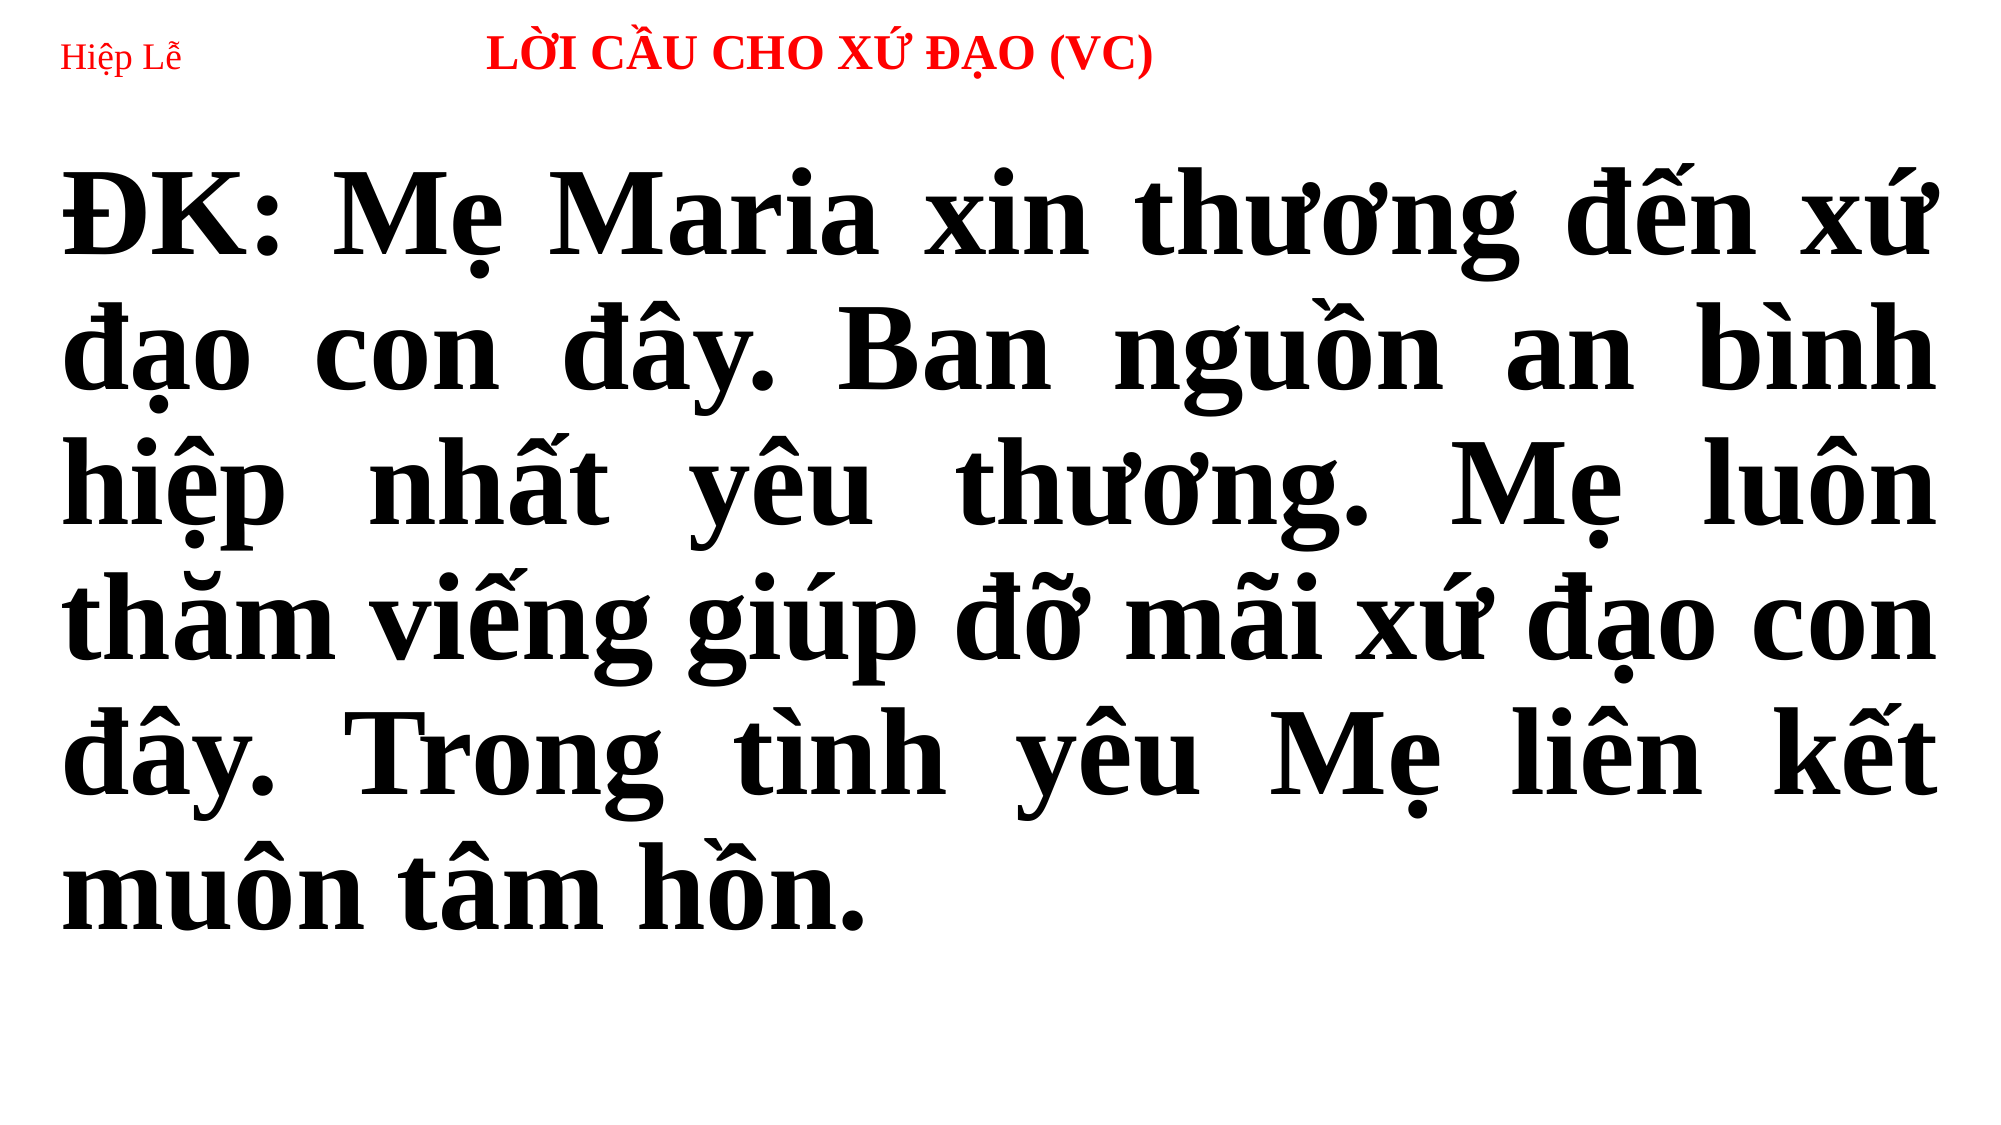

# Hiệp Lễ                                LỜI CẦU CHO XỨ ĐẠO (VC)
ĐK: Mẹ Maria xin thương đến xứ đạo con đây. Ban nguồn an bình hiệp nhất yêu thương. Mẹ luôn thăm viếng giúp đỡ mãi xứ đạo con đây. Trong tình yêu Mẹ liên kết muôn tâm hồn.